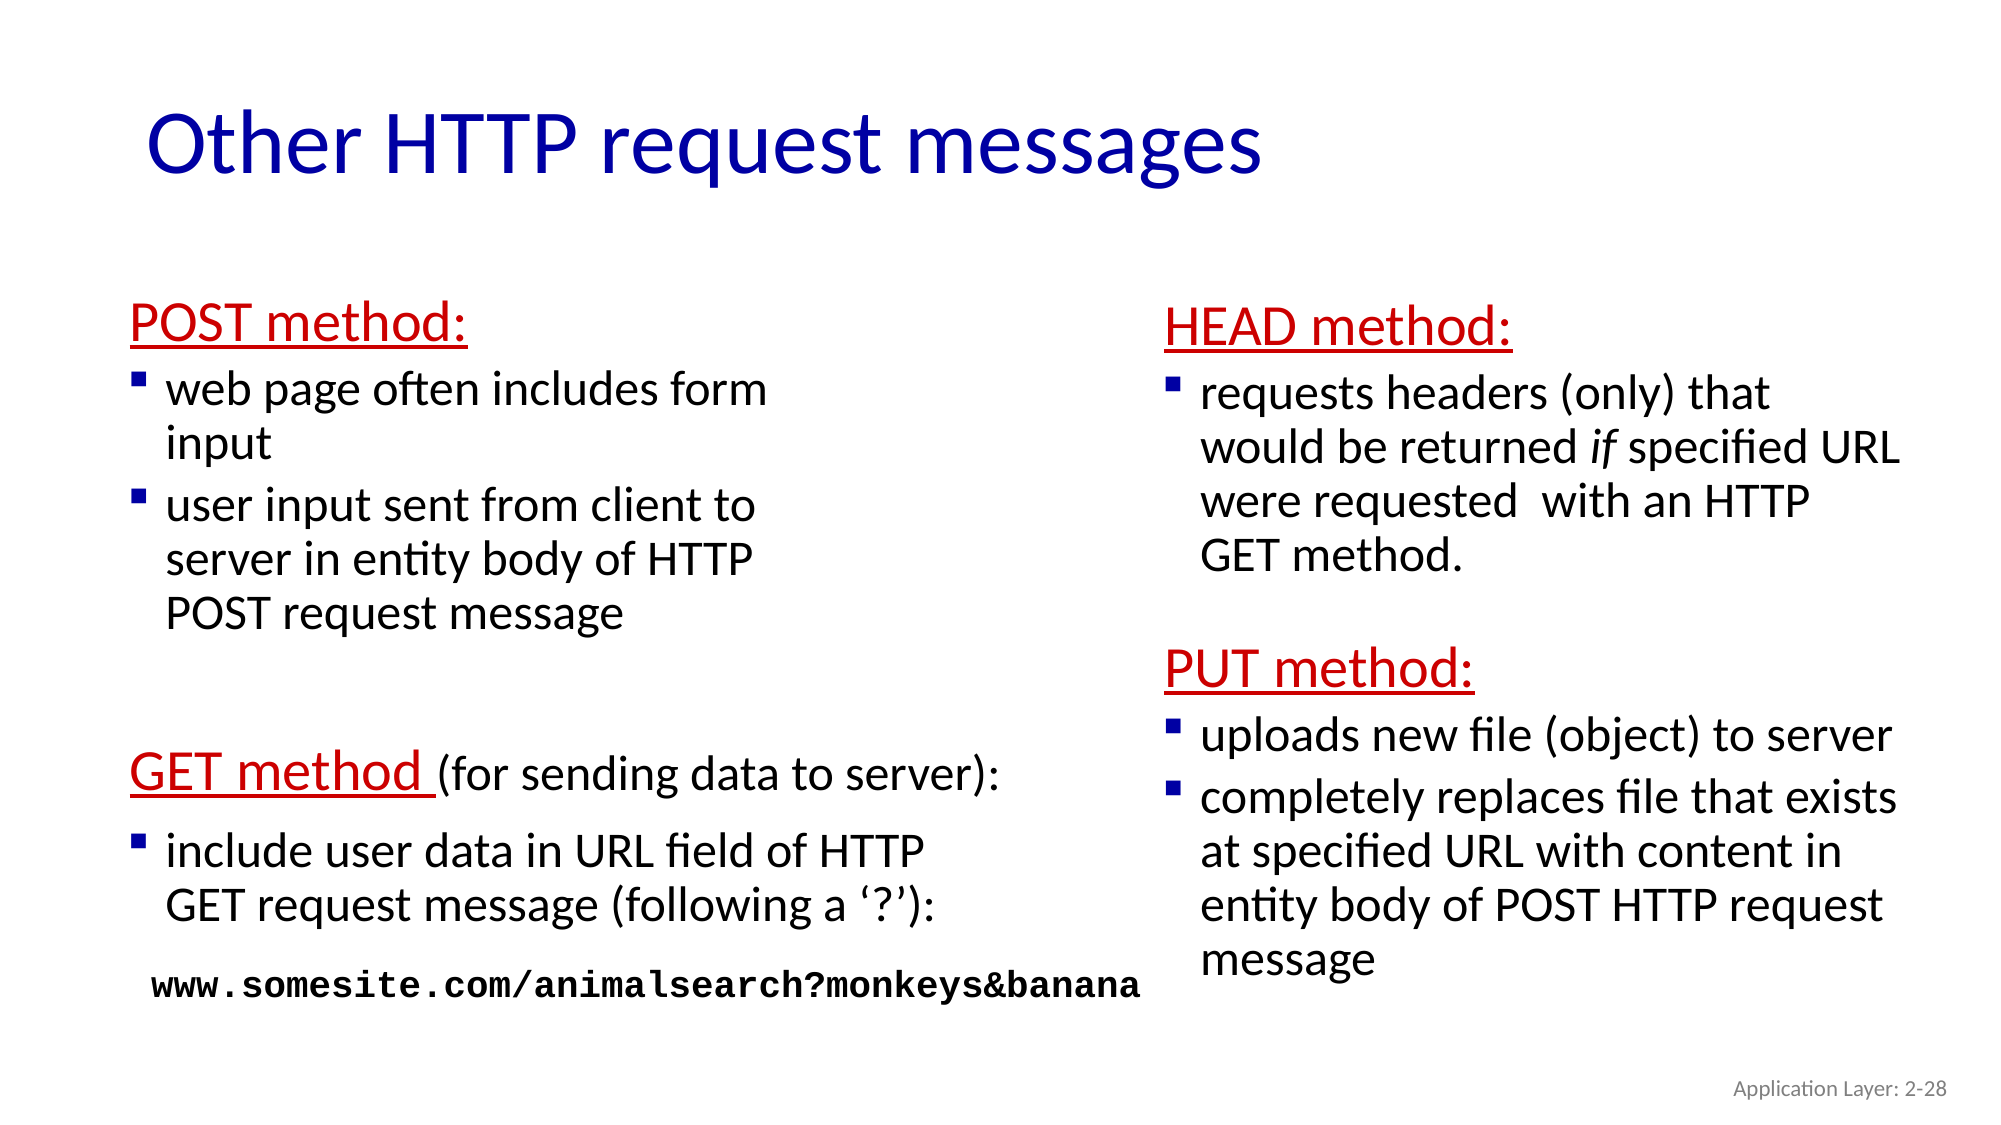

# Other HTTP request messages
POST method:
web page often includes form input
user input sent from client to server in entity body of HTTP POST request message
HEAD method:
requests headers (only) that would be returned if specified URL were requested  with an HTTP GET method.
PUT method:
uploads new file (object) to server
completely replaces file that exists at specified URL with content in entity body of POST HTTP request message
GET method (for sending data to server):
include user data in URL field of HTTP GET request message (following a ‘?’):
www.somesite.com/animalsearch?monkeys&banana
Application Layer: 2-28